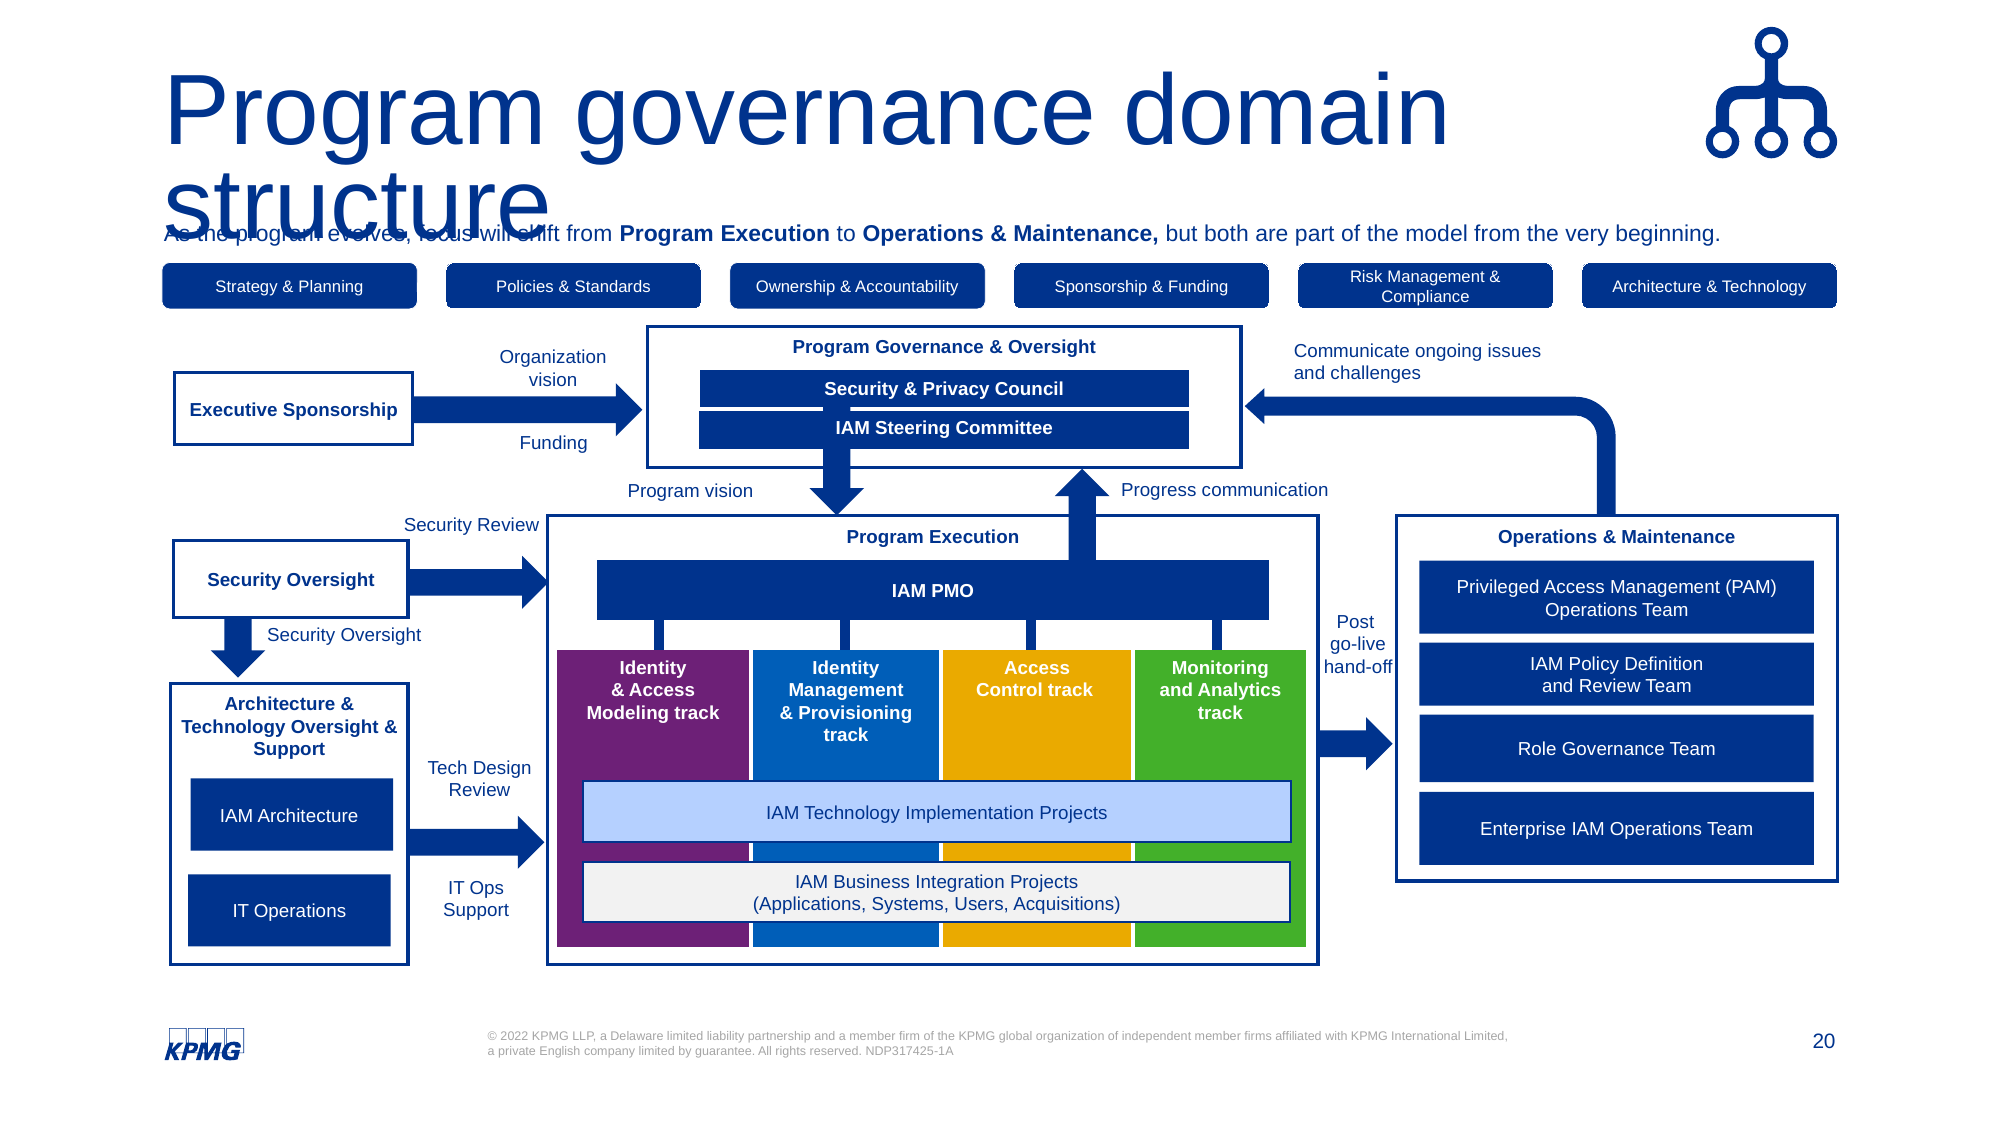

# Program governance domain structure
As the program evolves, focus will shift from Program Execution to Operations & Maintenance, but both are part of the model from the very beginning.
Strategy & Planning
Policies & Standards
Ownership & Accountability
Sponsorship & Funding
Risk Management & Compliance
Architecture & Technology
Program Governance & Oversight

Communicate ongoing issues and challenges
Organization
vision
Security & Privacy Council
Executive Sponsorship

Privileged Access Management (PAM) Operations Team
IAM Steering Committee

Funding

Progress communication
Program vision
IAM Policy Definition
and Review Team
Security Review

Operations & Maintenance

Program Execution

Security Oversight
Role Governance Team

IAM PMO
Post
go-live hand-off
Security Oversight

Enterprise IAM Operations Team
Identity
& Access
Modeling track
Identity Management
& Provisioning track
Access
Control track
Monitoring
and Analytics track
Architecture & Technology Oversight & Support

Tech Design Review
IAM Architecture
IT Operations
IAM Technology Implementation Projects

IAM Business Integration Projects
(Applications, Systems, Users, Acquisitions)
IT Ops Support